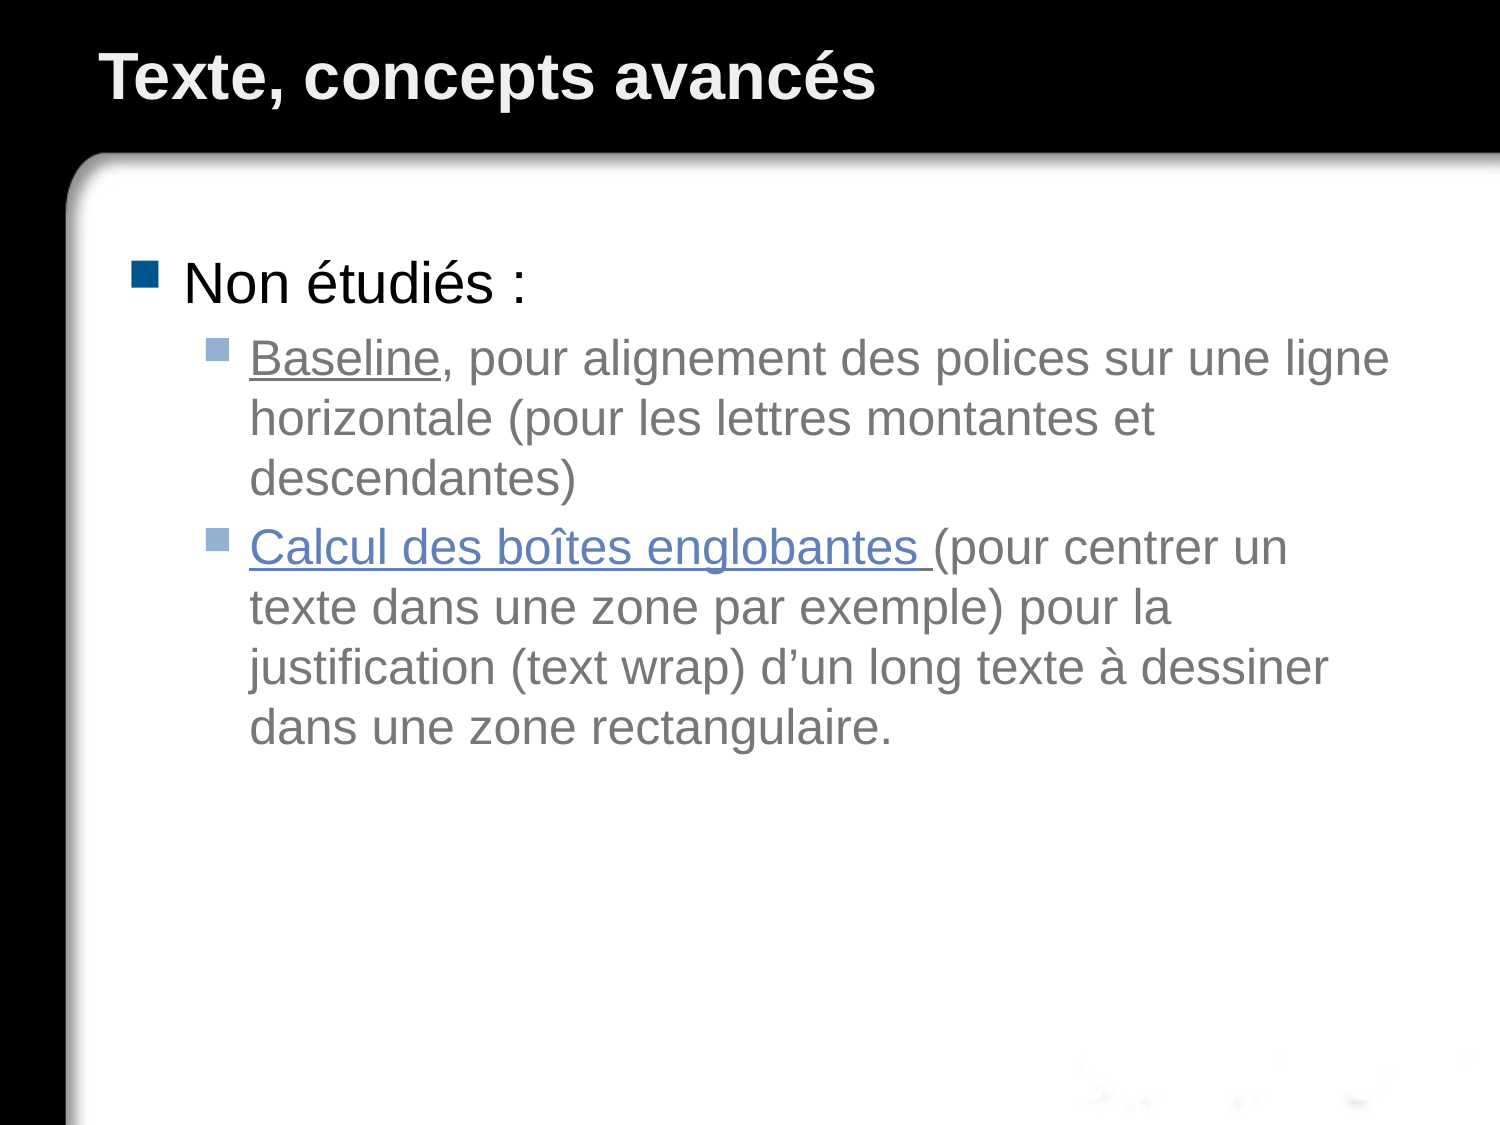

# Texte, concepts avancés
Non étudiés :
Baseline, pour alignement des polices sur une ligne horizontale (pour les lettres montantes et descendantes)
Calcul des boîtes englobantes (pour centrer un texte dans une zone par exemple) pour la justification (text wrap) d’un long texte à dessiner dans une zone rectangulaire.